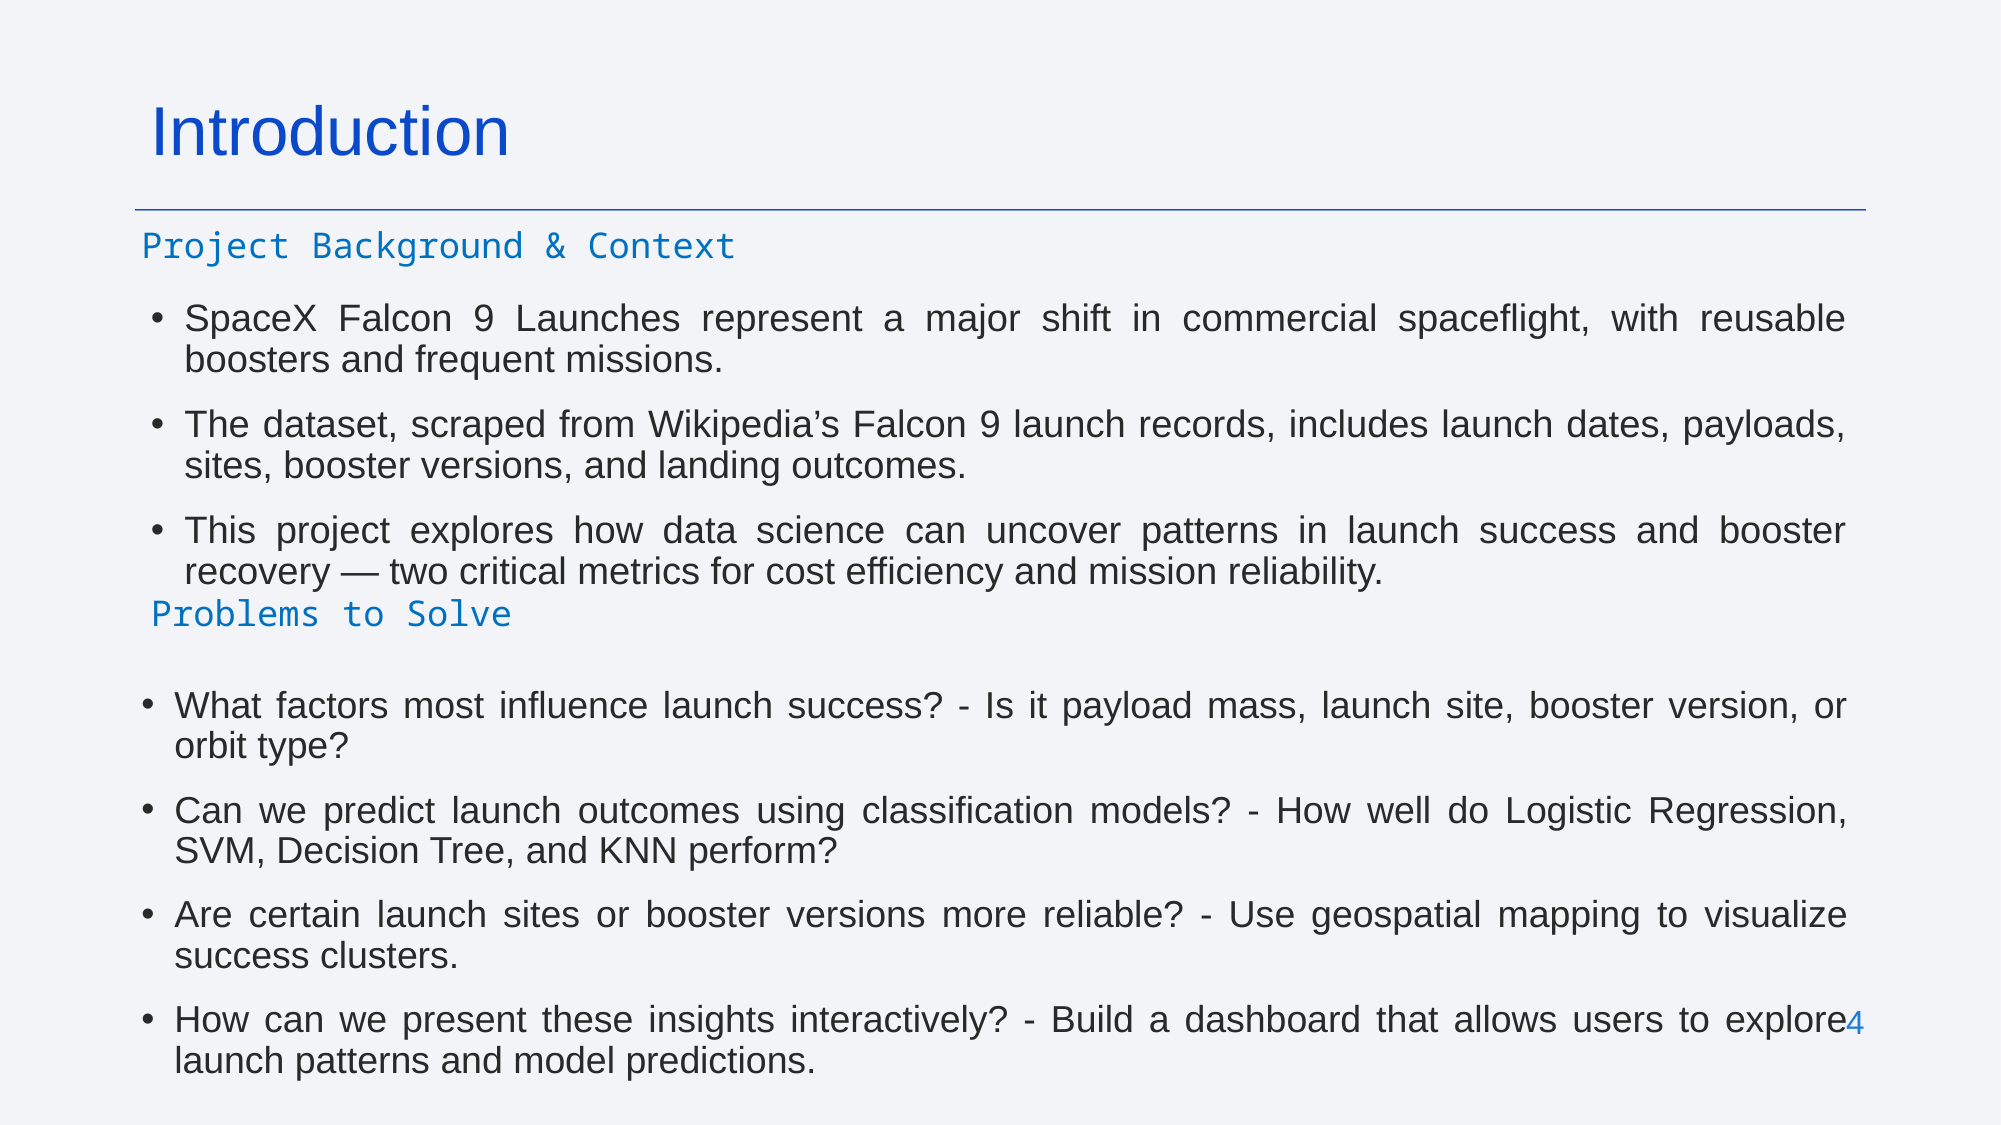

Introduction
Project Background & Context
SpaceX Falcon 9 Launches represent a major shift in commercial spaceflight, with reusable boosters and frequent missions.
The dataset, scraped from Wikipedia’s Falcon 9 launch records, includes launch dates, payloads, sites, booster versions, and landing outcomes.
This project explores how data science can uncover patterns in launch success and booster recovery — two critical metrics for cost efficiency and mission reliability.
Problems to Solve
What factors most influence launch success? - Is it payload mass, launch site, booster version, or orbit type?
Can we predict launch outcomes using classification models? - How well do Logistic Regression, SVM, Decision Tree, and KNN perform?
Are certain launch sites or booster versions more reliable? - Use geospatial mapping to visualize success clusters.
How can we present these insights interactively? - Build a dashboard that allows users to explore launch patterns and model predictions.
4